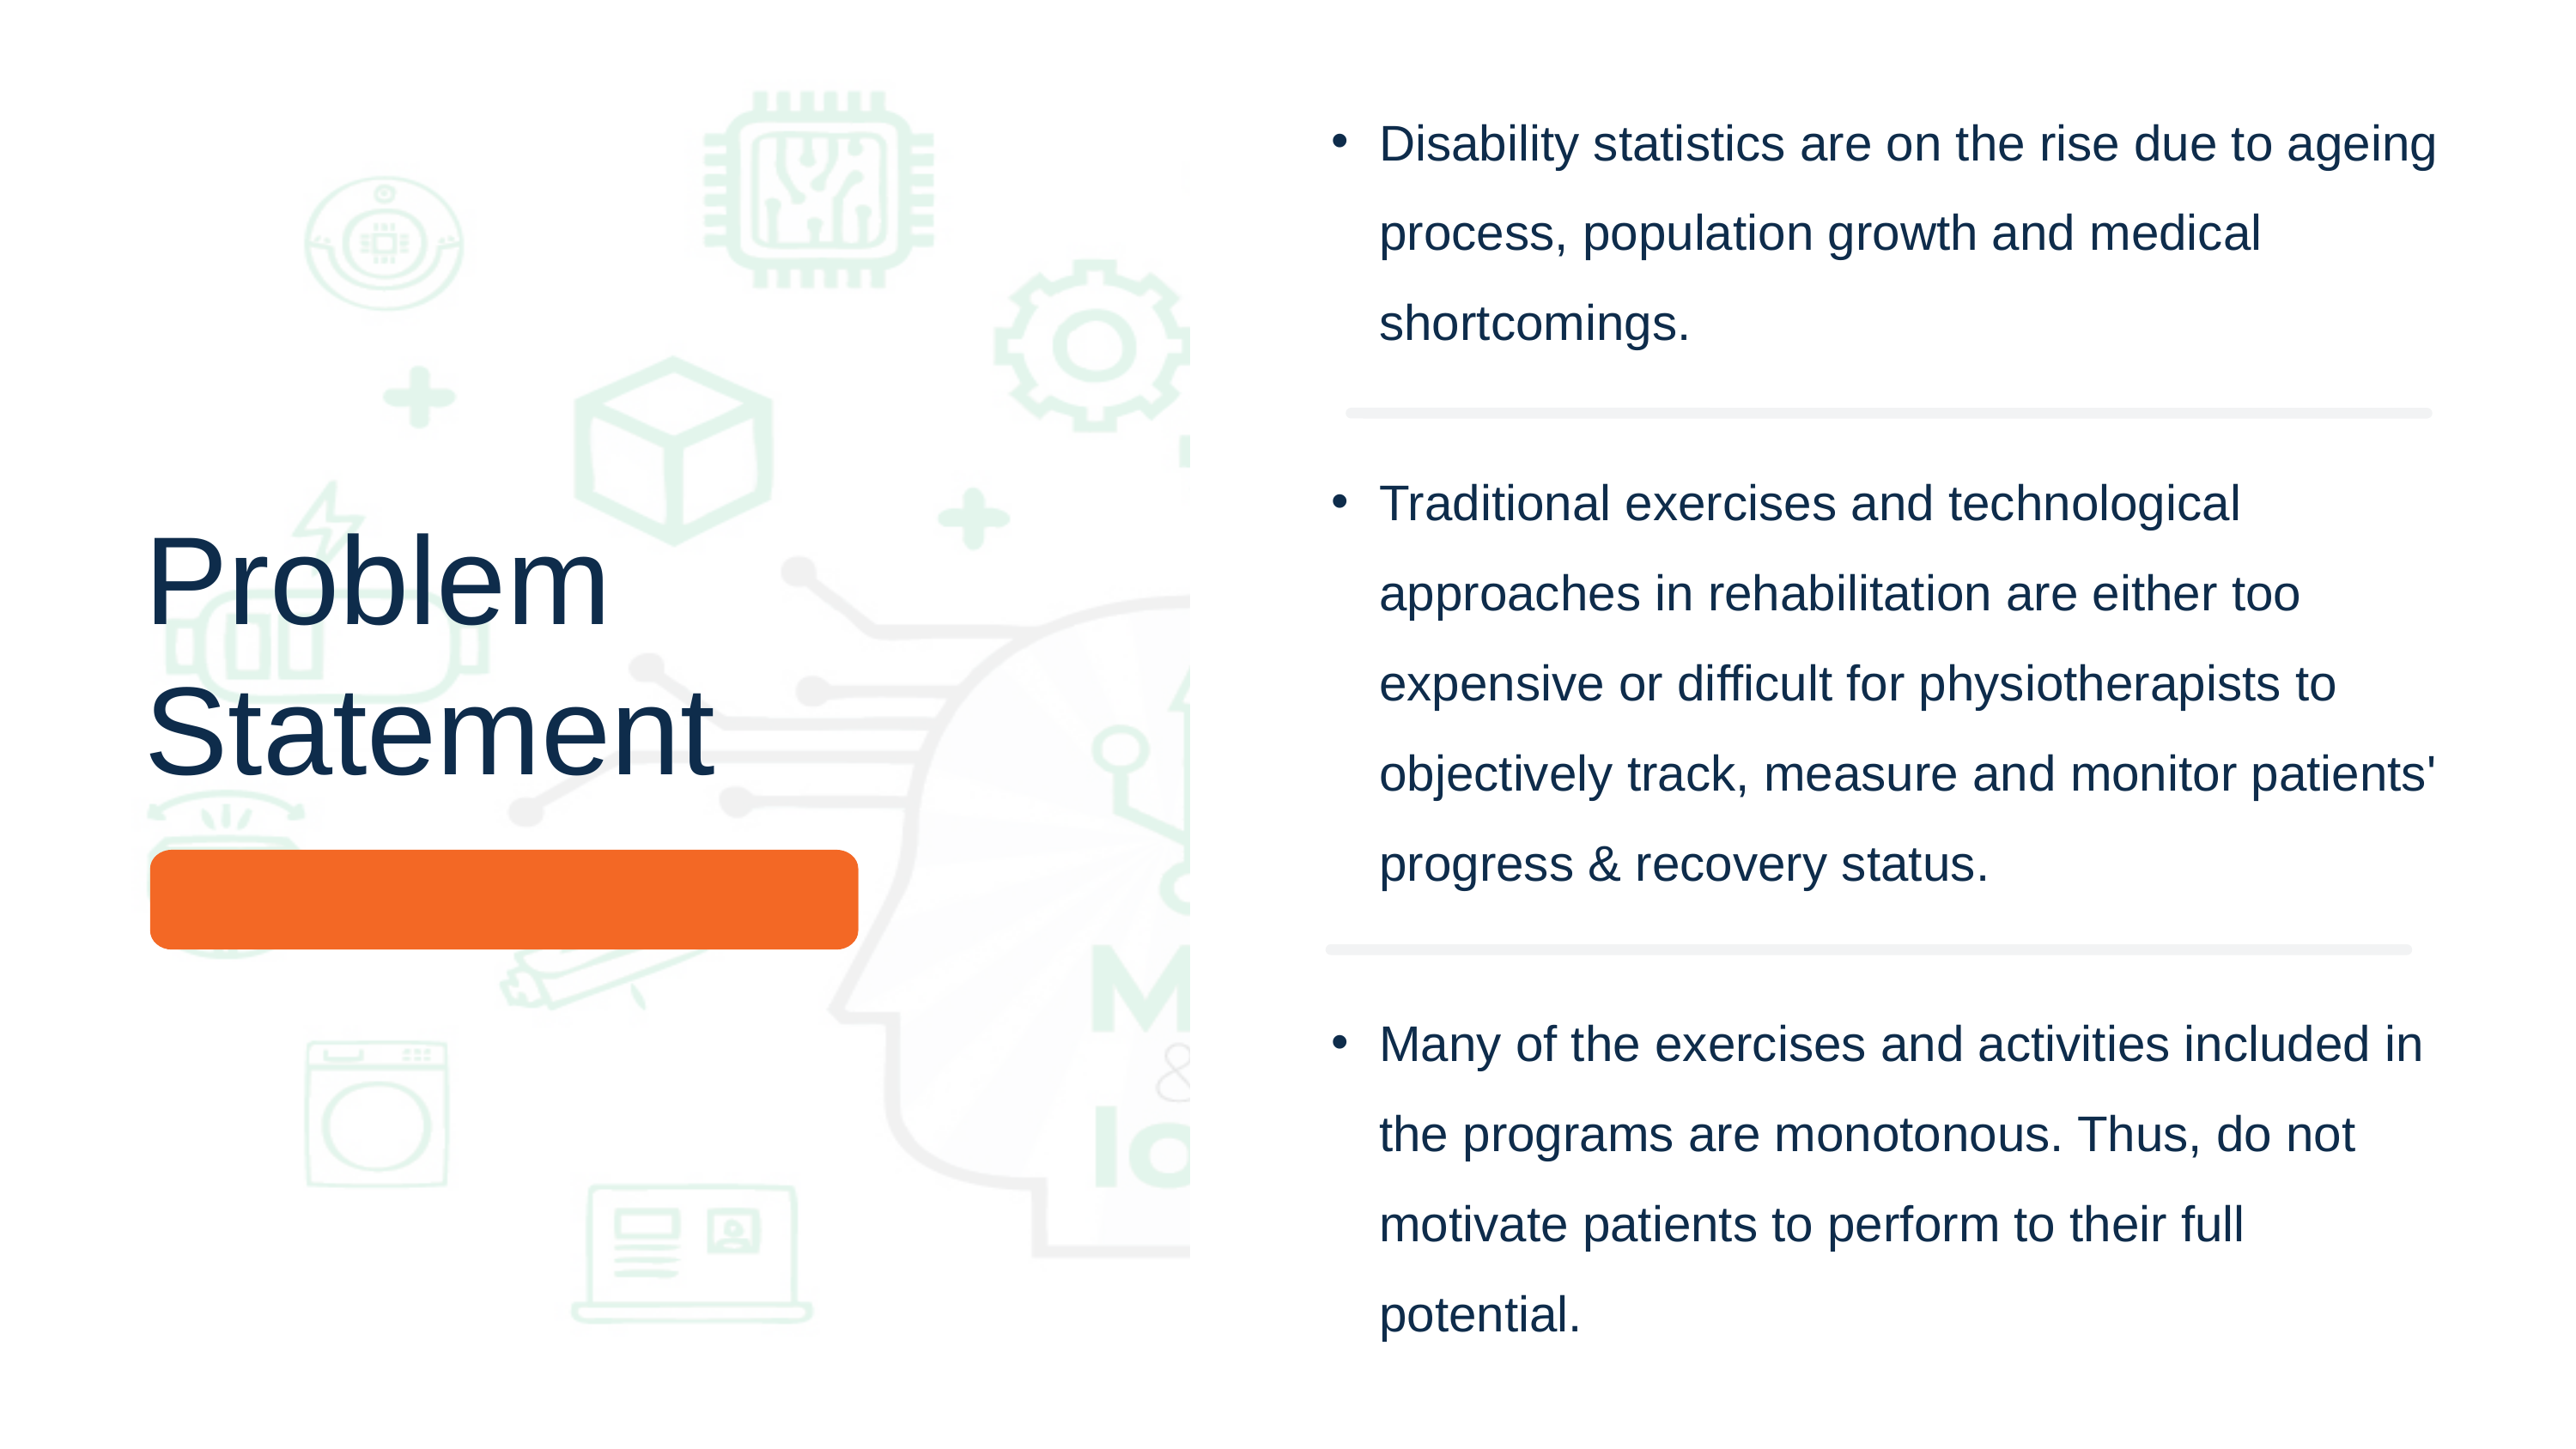

Disability statistics are on the rise due to ageing process, population growth and medical shortcomings.

Traditional exercises and technological approaches in rehabilitation are either too expensive or difficult for physiotherapists to objectively track, measure and monitor patients' progress & recovery status.

Many of the exercises and activities included in the programs are monotonous. Thus, do not motivate patients to perform to their full potential.

Problem Statement